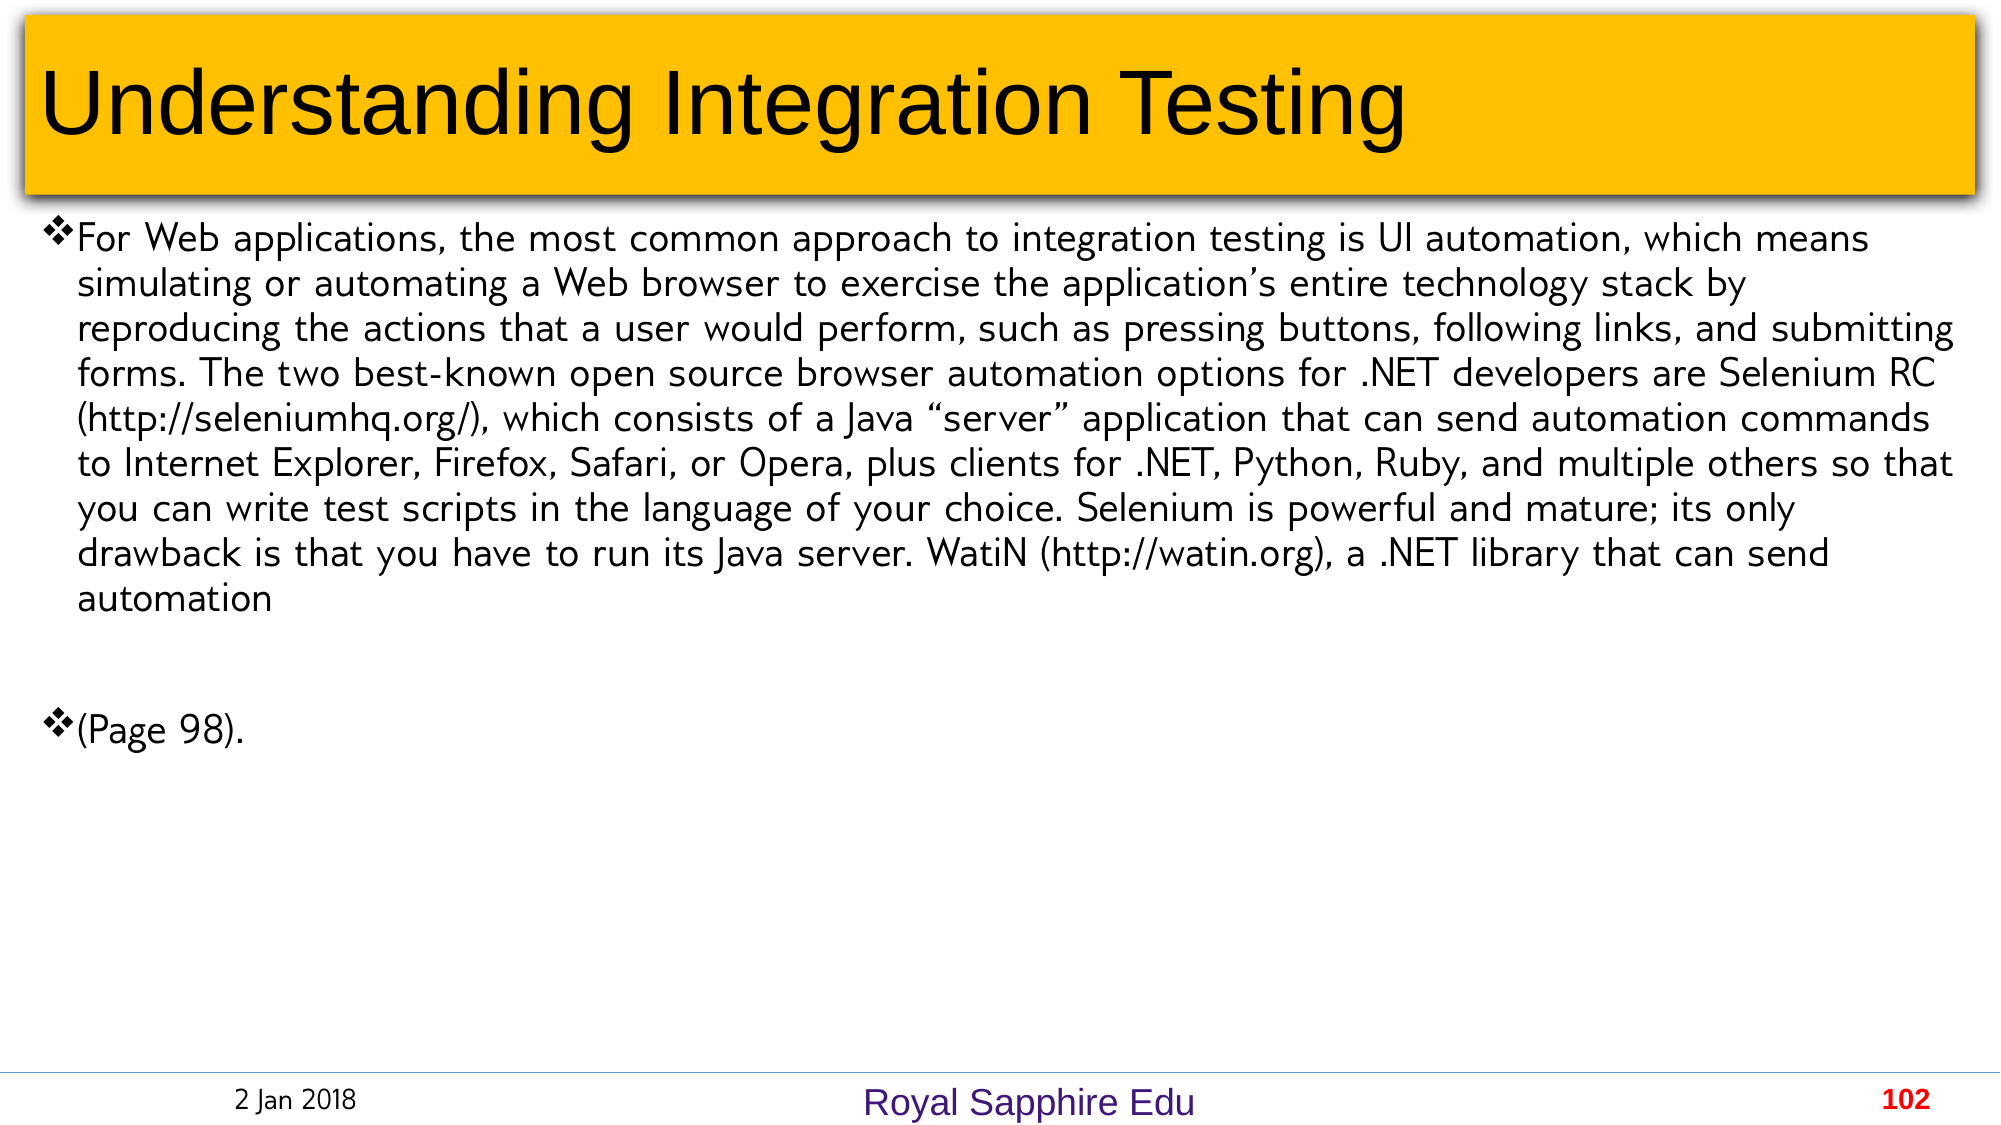

# Understanding Integration Testing
For Web applications, the most common approach to integration testing is UI automation, which means simulating or automating a Web browser to exercise the application’s entire technology stack by reproducing the actions that a user would perform, such as pressing buttons, following links, and submitting forms. The two best-known open source browser automation options for .NET developers are Selenium RC (http://seleniumhq.org/), which consists of a Java “server” application that can send automation commands to Internet Explorer, Firefox, Safari, or Opera, plus clients for .NET, Python, Ruby, and multiple others so that you can write test scripts in the language of your choice. Selenium is powerful and mature; its only drawback is that you have to run its Java server. WatiN (http://watin.org), a .NET library that can send automation

(Page 98).
2 Jan 2018
102